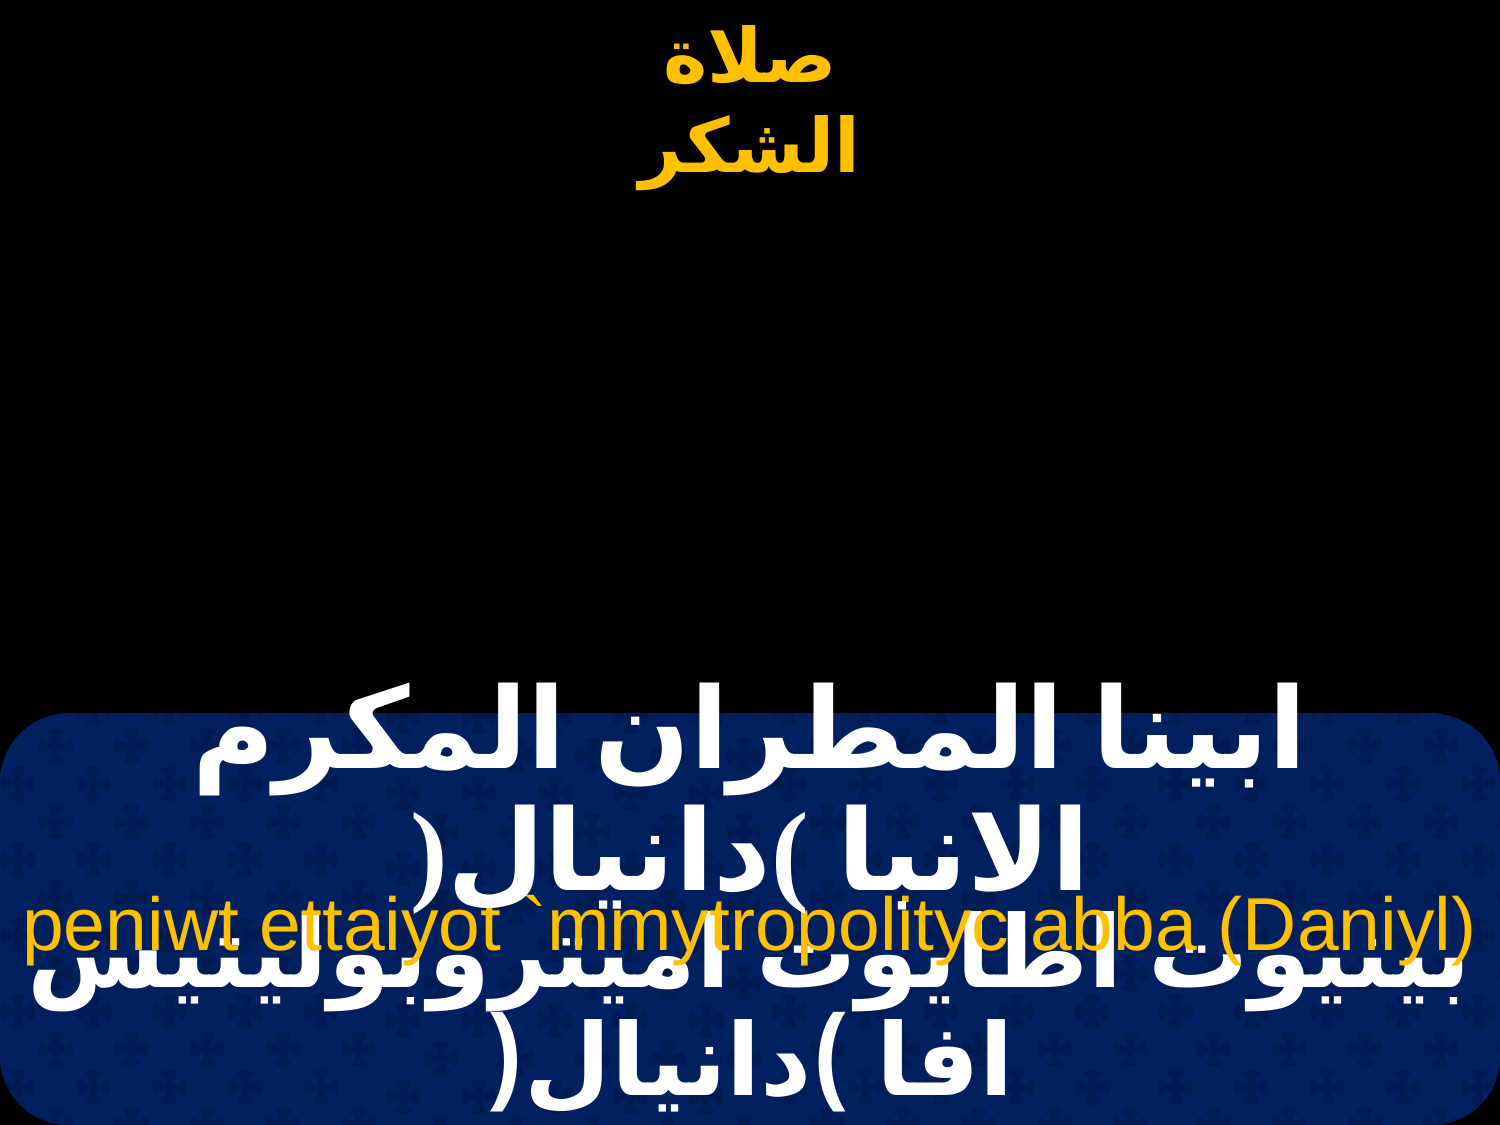

ابينا المطران المكرم الانبا )دانيال(
peniwt ettaiyot `mmytropolityc abba (Daniyl)
بينيوت اطايوت اميتروبوليتيس افا )دانيال(